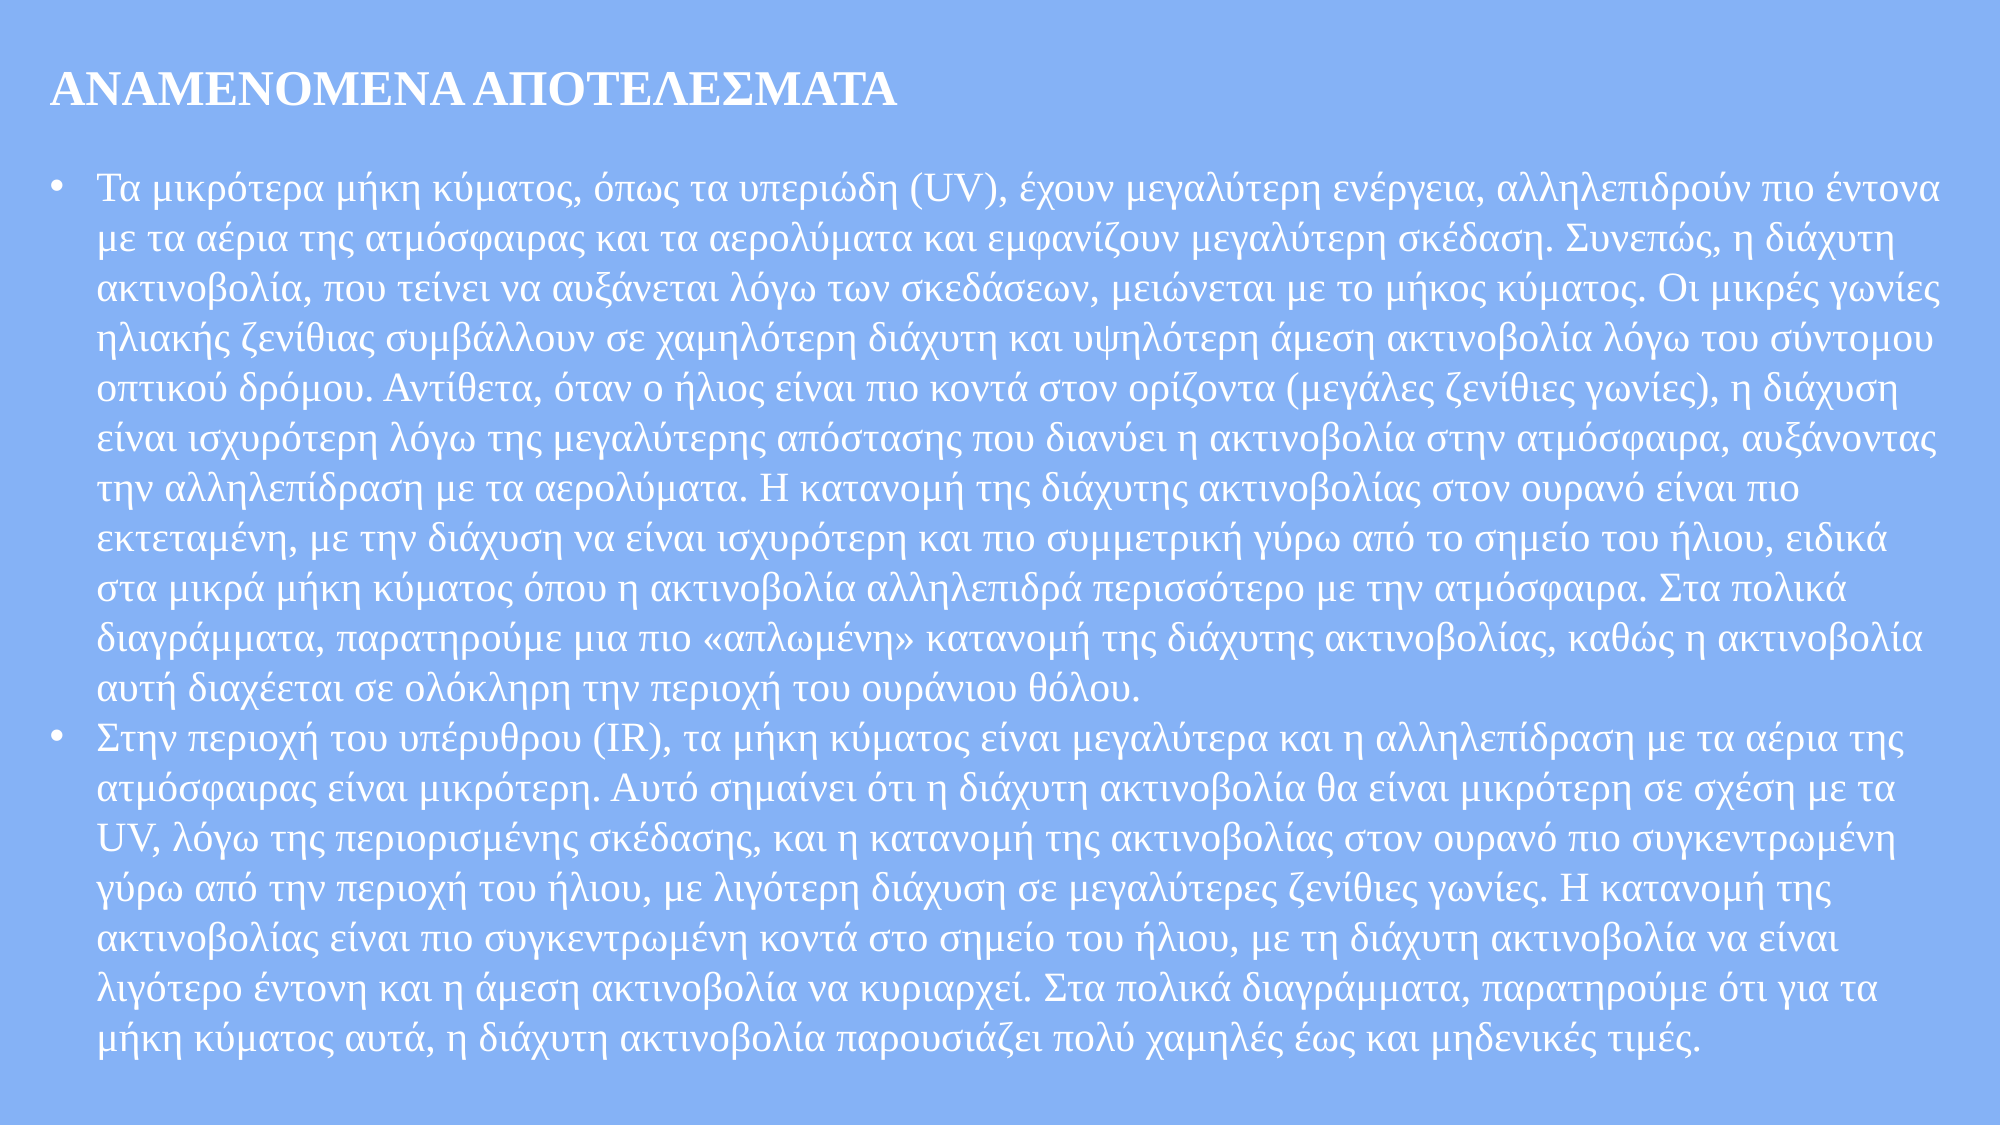

ΑΝΑΜΕΝΟΜΕΝΑ ΑΠΟΤΕΛΕΣΜΑΤΑ
Τα μικρότερα μήκη κύματος, όπως τα υπεριώδη (UV), έχουν μεγαλύτερη ενέργεια, αλληλεπιδρούν πιο έντονα με τα αέρια της ατμόσφαιρας και τα αερολύματα και εμφανίζουν μεγαλύτερη σκέδαση. Συνεπώς, η διάχυτη ακτινοβολία, που τείνει να αυξάνεται λόγω των σκεδάσεων, μειώνεται με το μήκος κύματος. Οι μικρές γωνίες ηλιακής ζενίθιας συμβάλλουν σε χαμηλότερη διάχυτη και υψηλότερη άμεση ακτινοβολία λόγω του σύντομου οπτικού δρόμου. Αντίθετα, όταν ο ήλιος είναι πιο κοντά στον ορίζοντα (μεγάλες ζενίθιες γωνίες), η διάχυση είναι ισχυρότερη λόγω της μεγαλύτερης απόστασης που διανύει η ακτινοβολία στην ατμόσφαιρα, αυξάνοντας την αλληλεπίδραση με τα αερολύματα. Η κατανομή της διάχυτης ακτινοβολίας στον ουρανό είναι πιο εκτεταμένη, με την διάχυση να είναι ισχυρότερη και πιο συμμετρική γύρω από το σημείο του ήλιου, ειδικά στα μικρά μήκη κύματος όπου η ακτινοβολία αλληλεπιδρά περισσότερο με την ατμόσφαιρα. Στα πολικά διαγράμματα, παρατηρούμε μια πιο «απλωμένη» κατανομή της διάχυτης ακτινοβολίας, καθώς η ακτινοβολία αυτή διαχέεται σε ολόκληρη την περιοχή του ουράνιου θόλου.
Στην περιοχή του υπέρυθρου (IR), τα μήκη κύματος είναι μεγαλύτερα και η αλληλεπίδραση με τα αέρια της ατμόσφαιρας είναι μικρότερη. Αυτό σημαίνει ότι η διάχυτη ακτινοβολία θα είναι μικρότερη σε σχέση με τα UV, λόγω της περιορισμένης σκέδασης, και η κατανομή της ακτινοβολίας στον ουρανό πιο συγκεντρωμένη γύρω από την περιοχή του ήλιου, με λιγότερη διάχυση σε μεγαλύτερες ζενίθιες γωνίες. Η κατανομή της ακτινοβολίας είναι πιο συγκεντρωμένη κοντά στο σημείο του ήλιου, με τη διάχυτη ακτινοβολία να είναι λιγότερο έντονη και η άμεση ακτινοβολία να κυριαρχεί. Στα πολικά διαγράμματα, παρατηρούμε ότι για τα μήκη κύματος αυτά, η διάχυτη ακτινοβολία παρουσιάζει πολύ χαμηλές έως και μηδενικές τιμές.